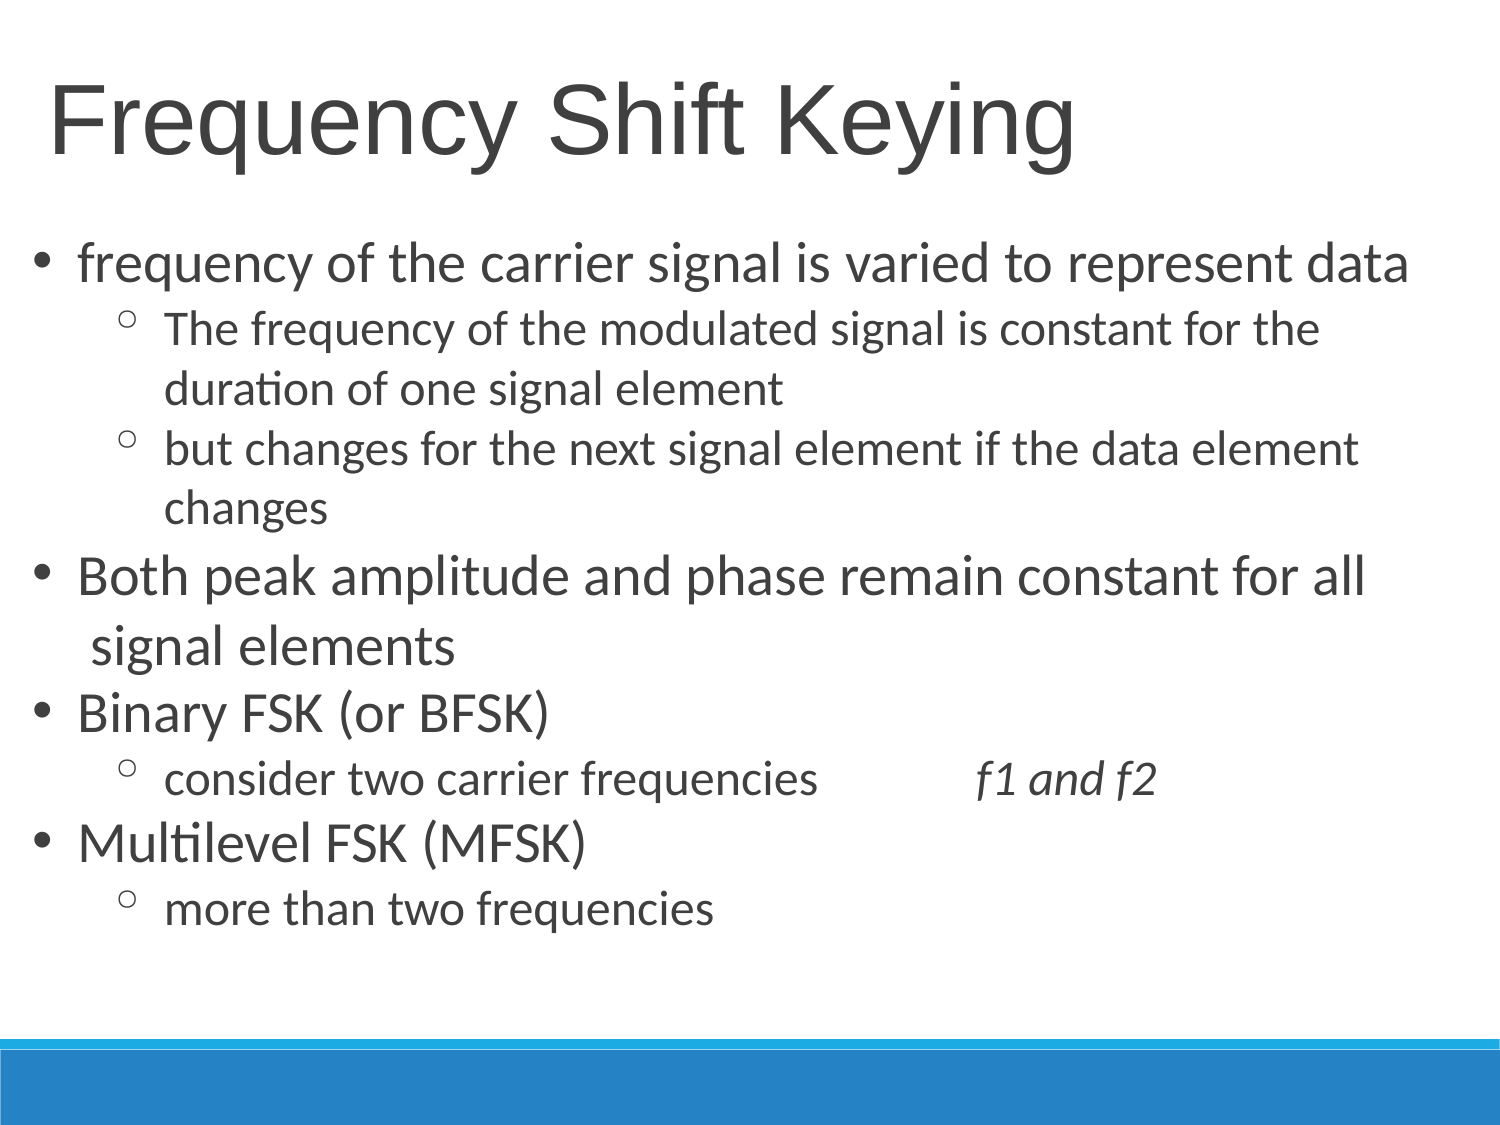

# Frequency Shift Keying
frequency of the carrier signal is varied to represent data
The frequency of the modulated signal is constant for the
duration of one signal element
but changes for the next signal element if the data element
changes
Both peak amplitude and phase remain constant for all  signal elements
Binary FSK (or BFSK)
consider two carrier frequencies	f1 and f2
Multilevel FSK (MFSK)
more than two frequencies